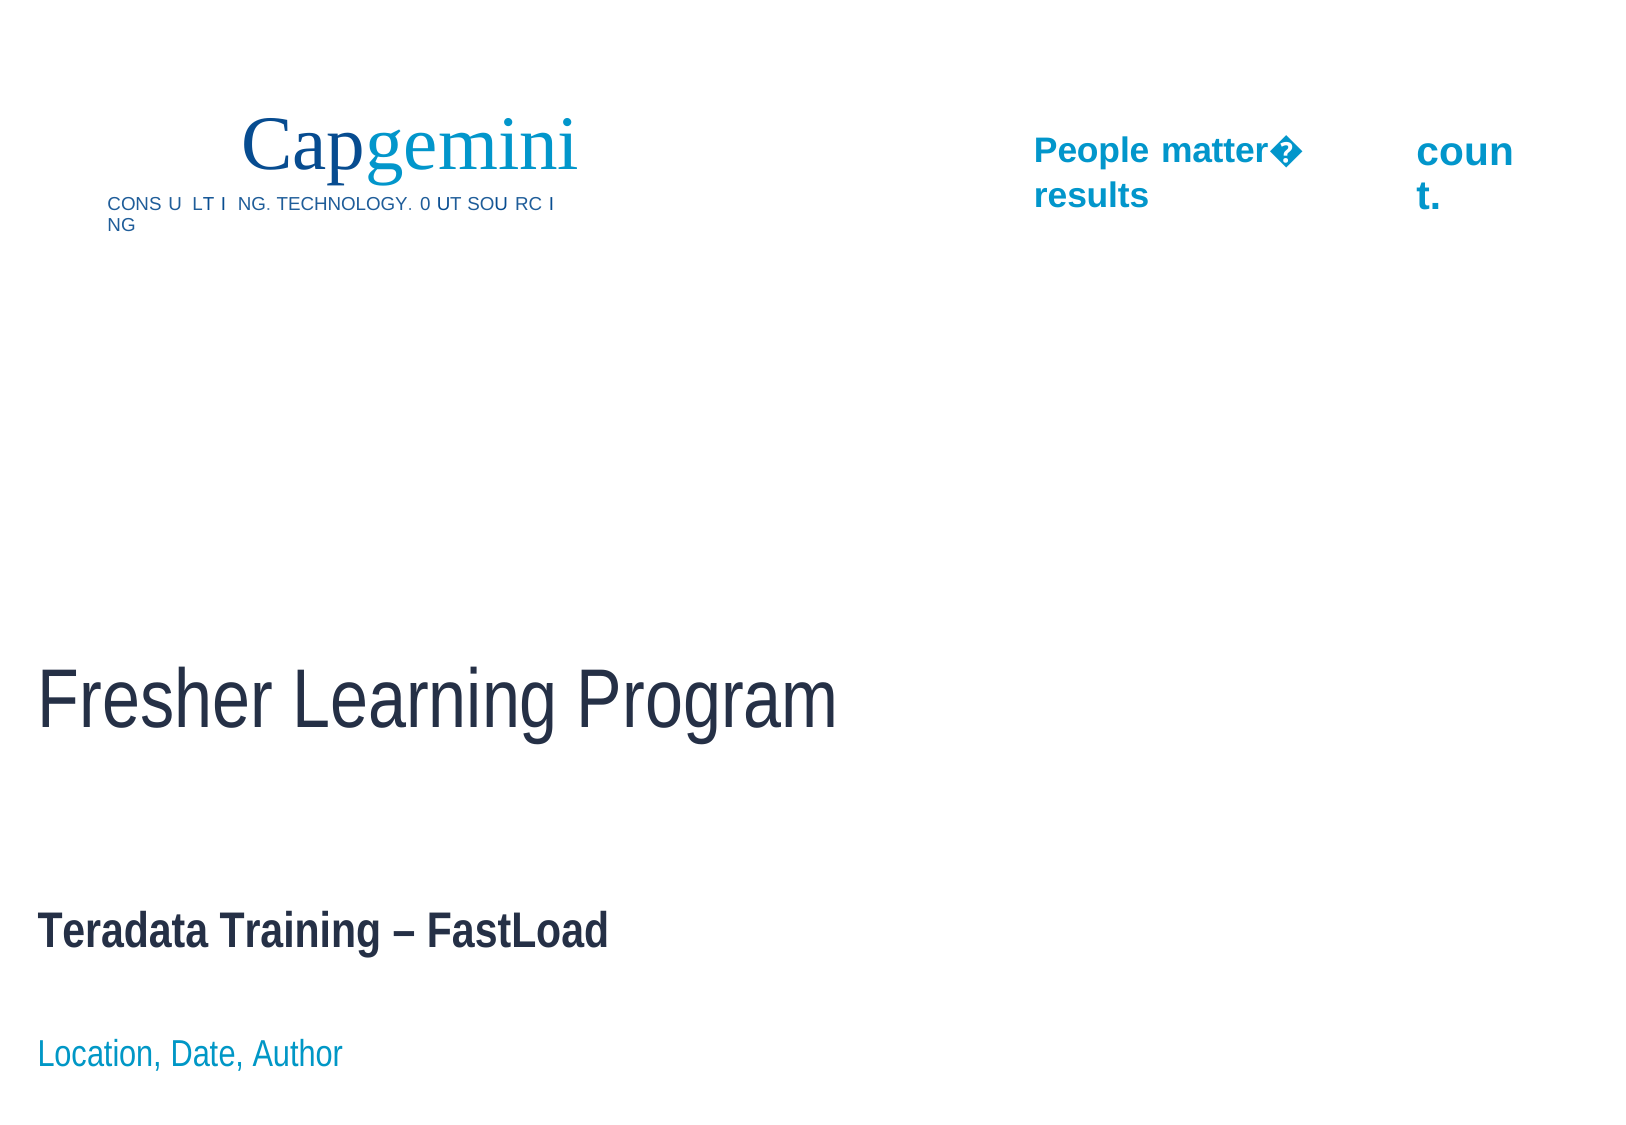

Capgemini
CONS U  LT I  NG. TECHNOLOGY. 0 UT SOU RC I  NG

People matter� results
count.

Fresher Learning Program

Teradata Training – FastLoad
Location, Date, Author